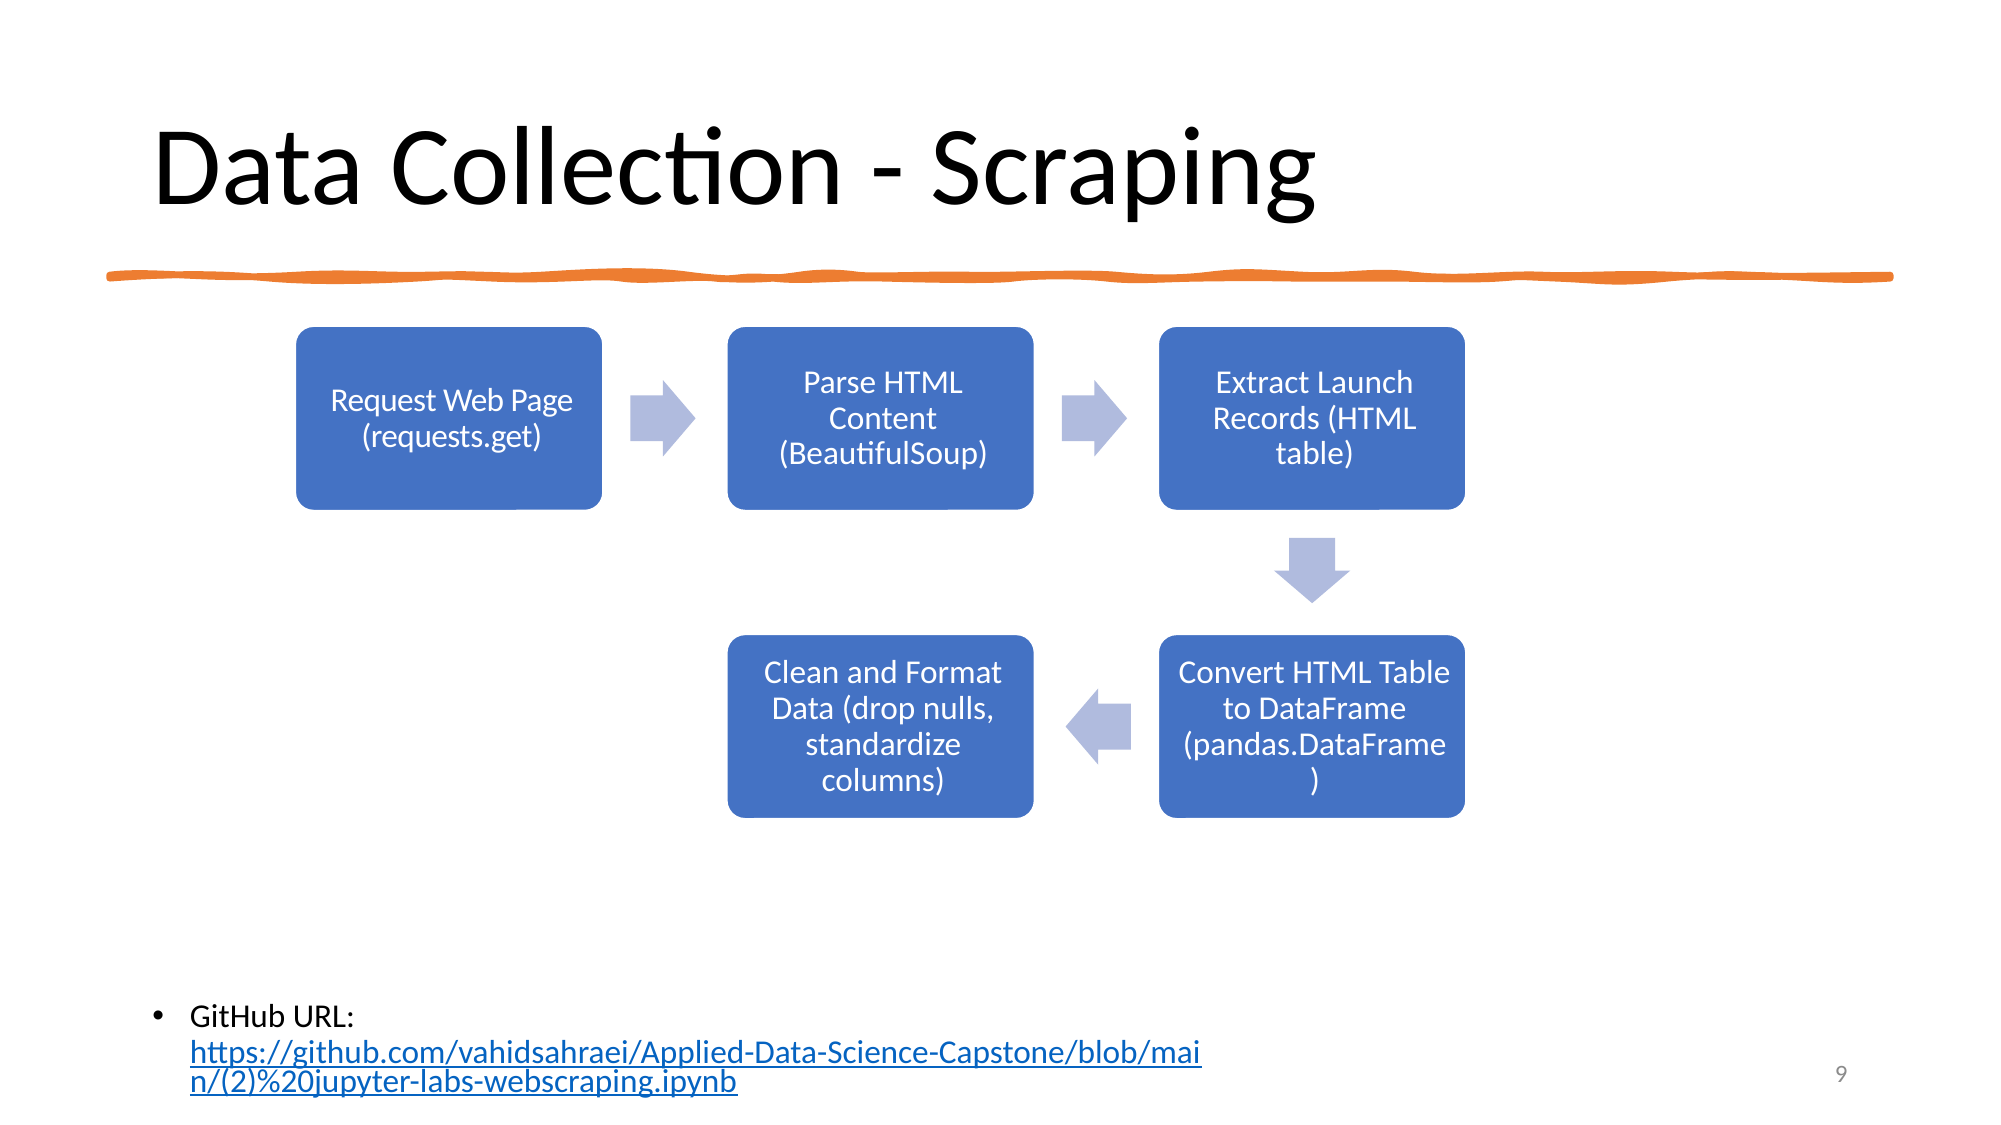

Data Collection - Scraping

Request Web Page (requests.get)

Parse HTML Content (BeautifulSoup)

Extract Launch Records (HTML table)

Convert HTML Table to DataFrame (pandas.DataFrame)

Clean and Format Data (drop nulls, standardize columns)

GitHub URL: https://github.com/vahidsahraei/Applied-Data-Science-Capstone/blob/main/(2)%20jupyter-labs-webscraping.ipynb

9